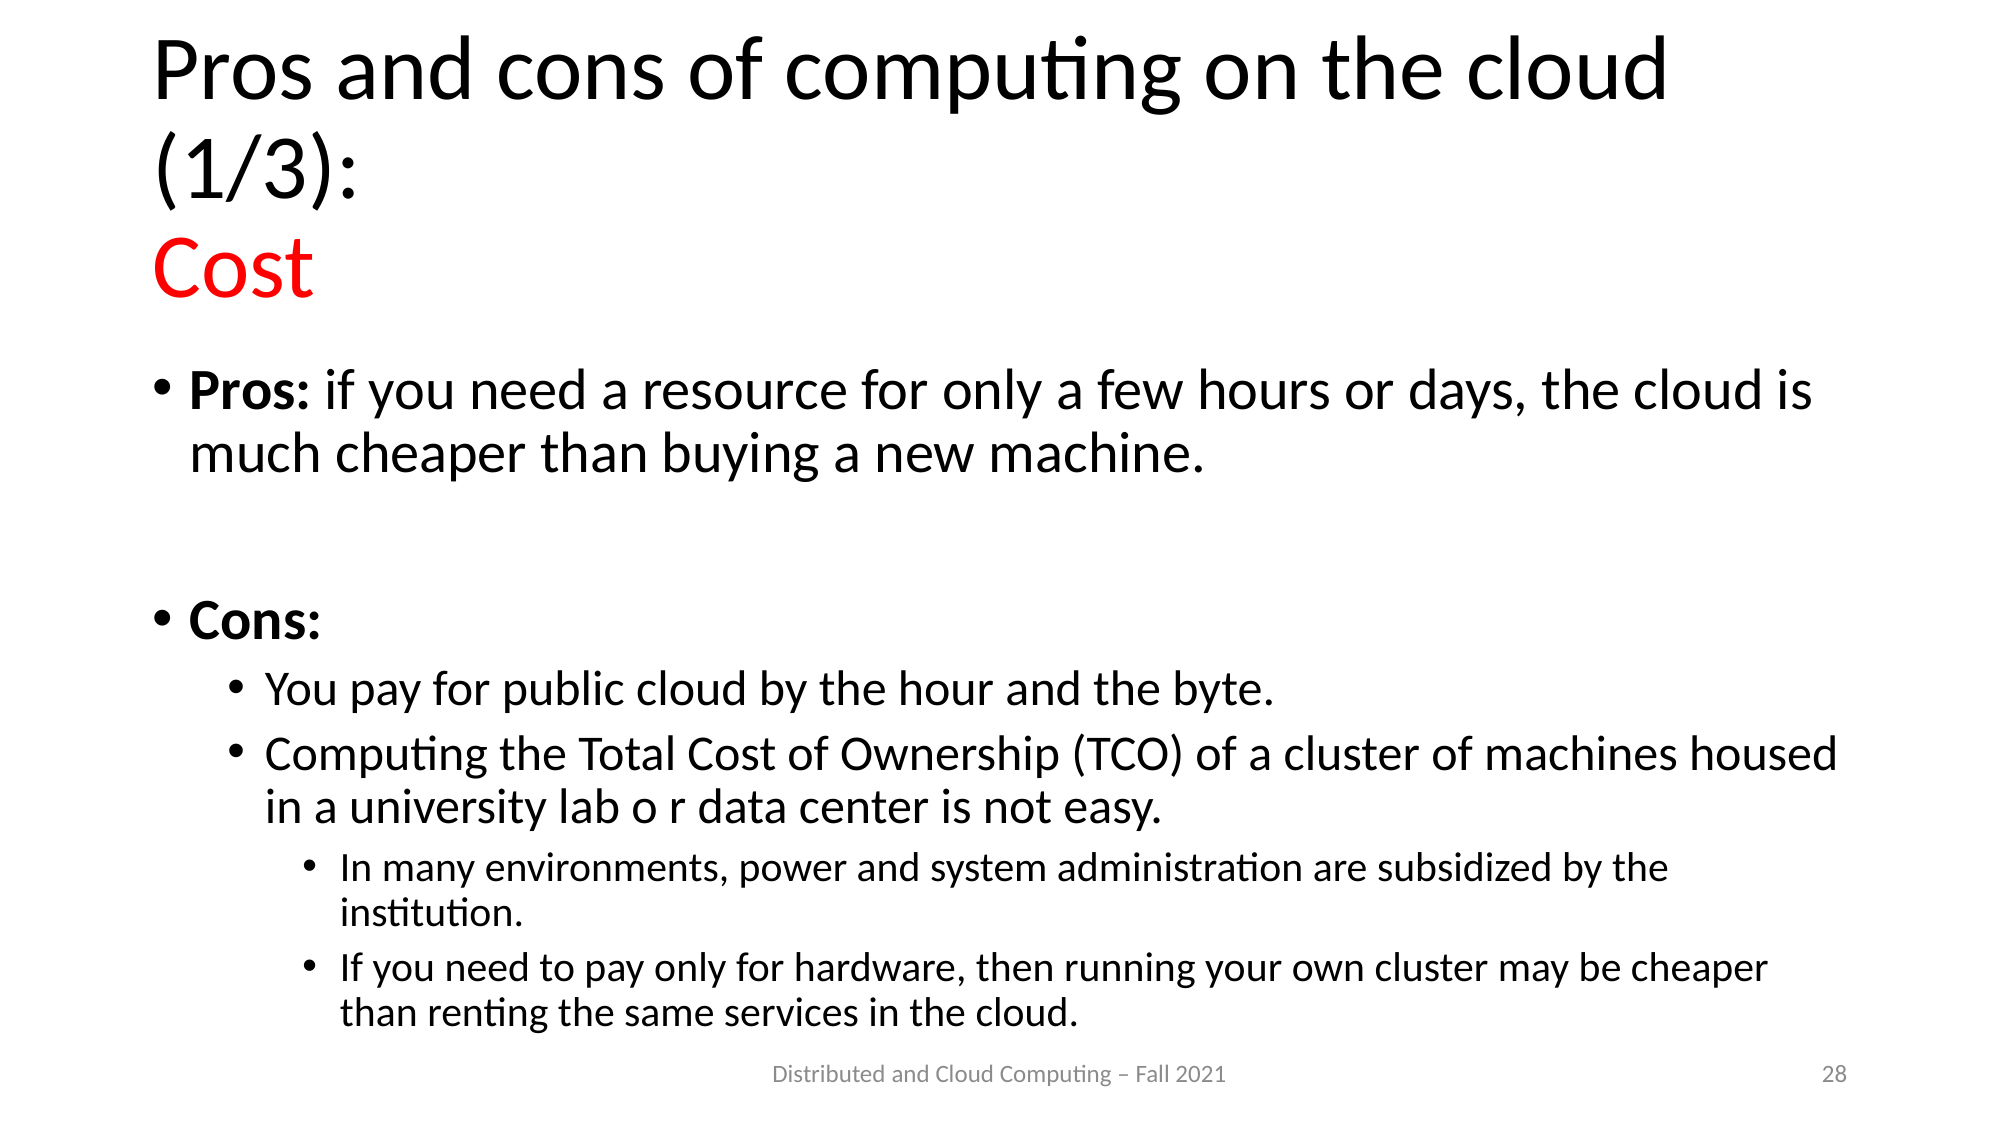

# Pros and cons of computing on the cloud (1/3): Cost
Pros: if you need a resource for only a few hours or days, the cloud is much cheaper than buying a new machine.

Cons:
You pay for public cloud by the hour and the byte.
Computing the Total Cost of Ownership (TCO) of a cluster of machines housed in a university lab o r data center is not easy.
In many environments, power and system administration are subsidized by the institution.
If you need to pay only for hardware, then running your own cluster may be cheaper than renting the same services in the cloud.

Distributed and Cloud Computing – Fall 2021
28